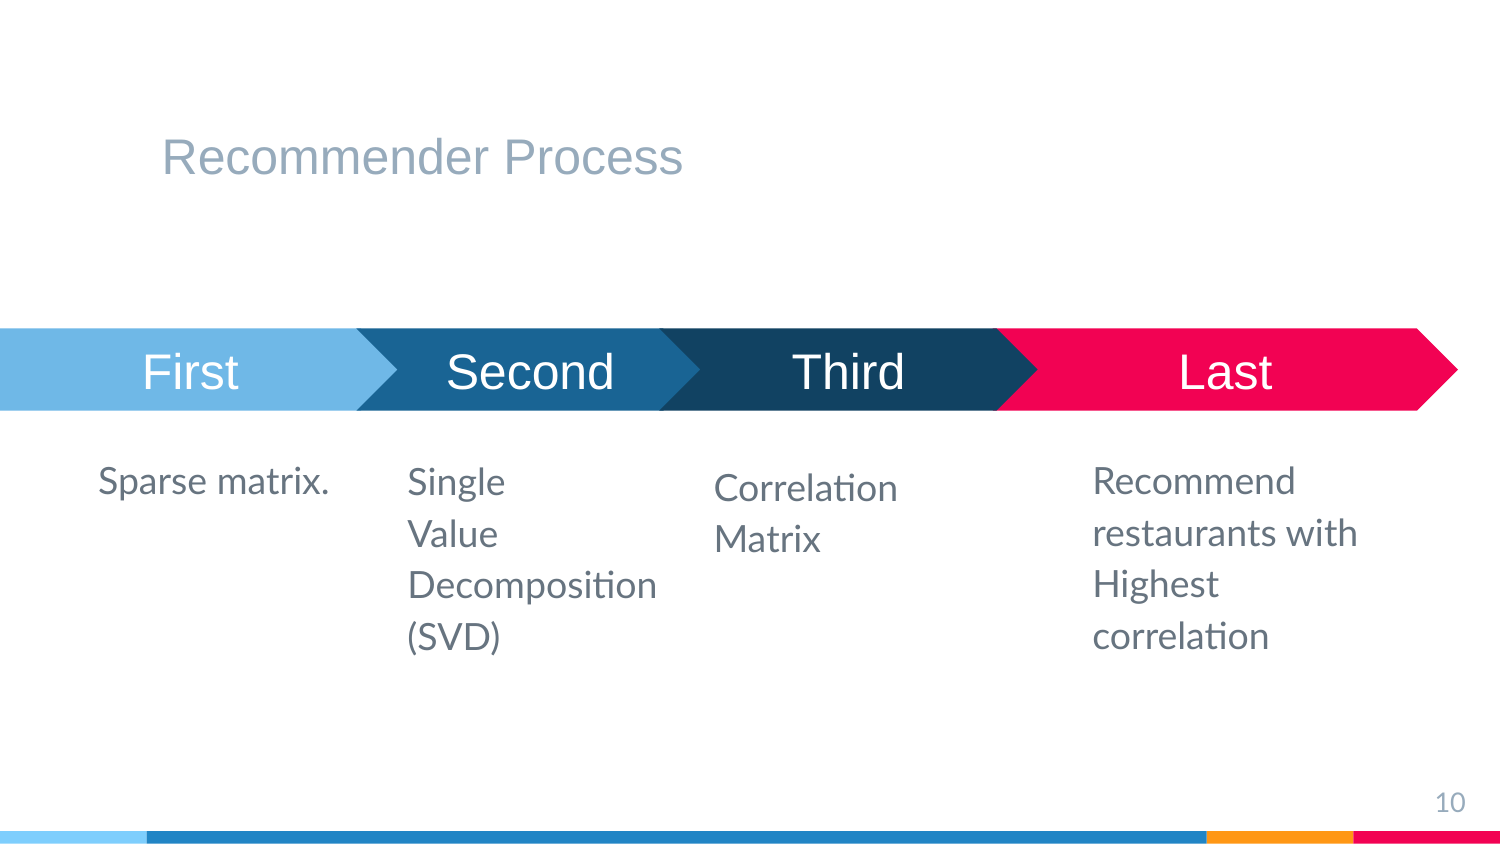

# Recommender Process
First
Sparse matrix.
Second
Single
Value Decomposition
(SVD)
Third
Correlation Matrix
Last
Recommend restaurants with Highest correlation
10